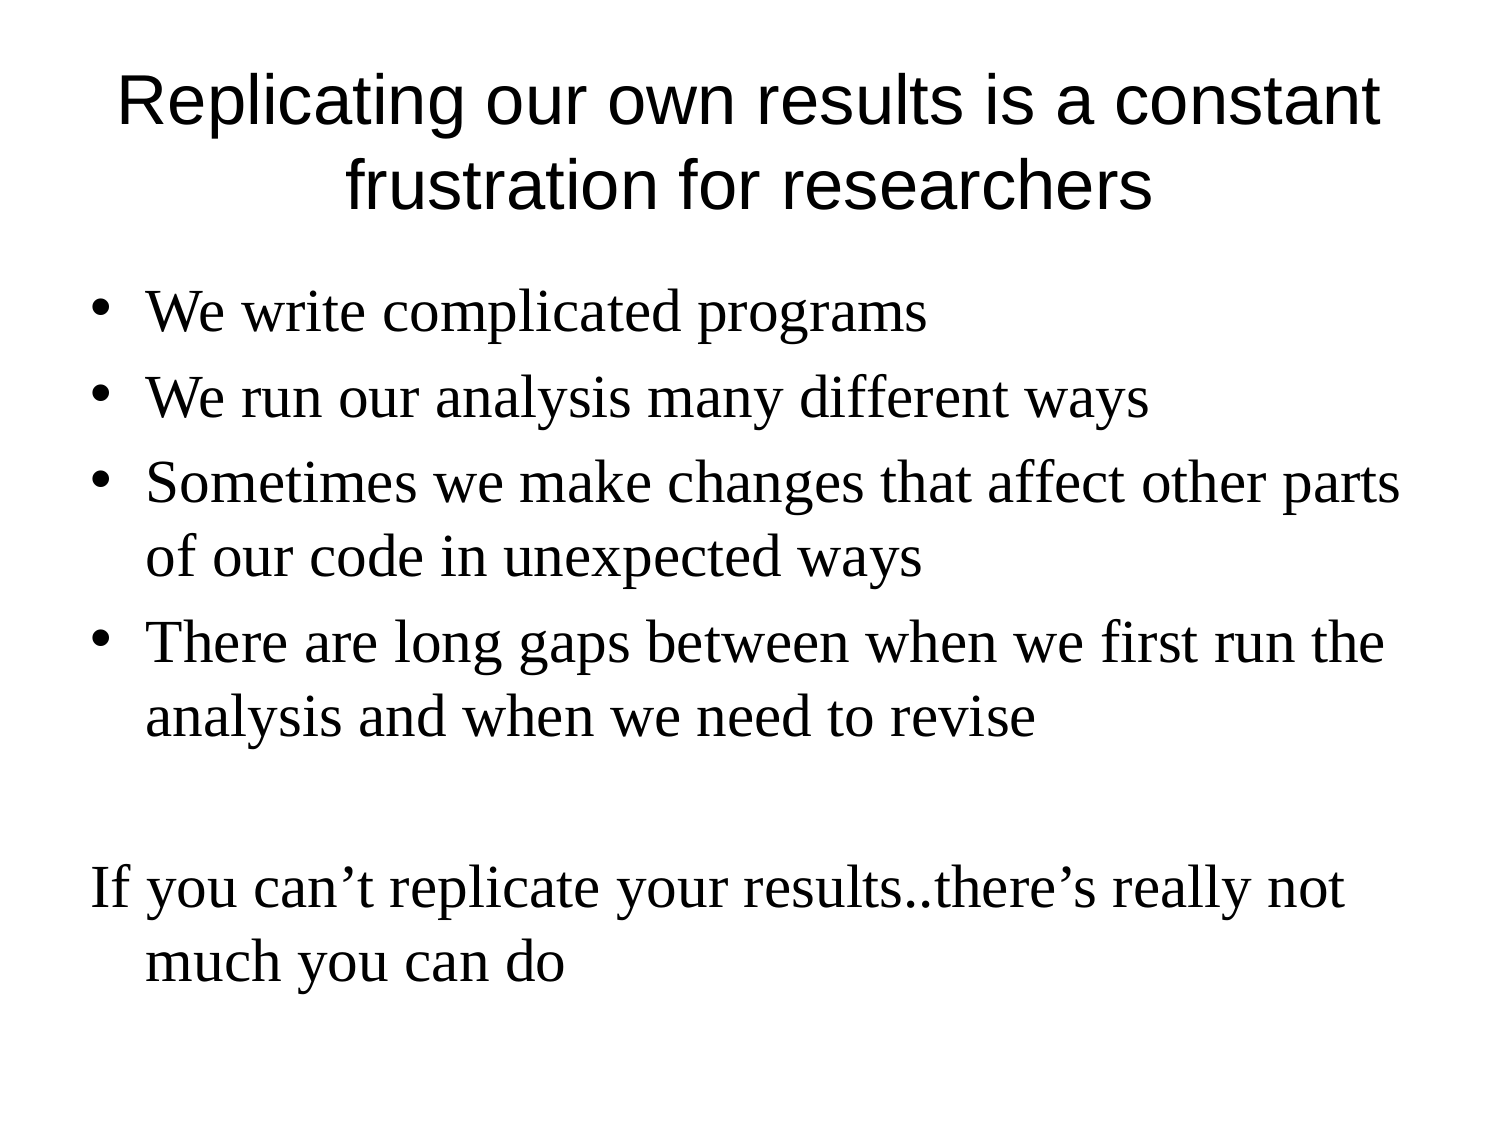

# Replicating our own results is a constant frustration for researchers
We write complicated programs
We run our analysis many different ways
Sometimes we make changes that affect other parts of our code in unexpected ways
There are long gaps between when we first run the analysis and when we need to revise

If you can’t replicate your results..there’s really not much you can do